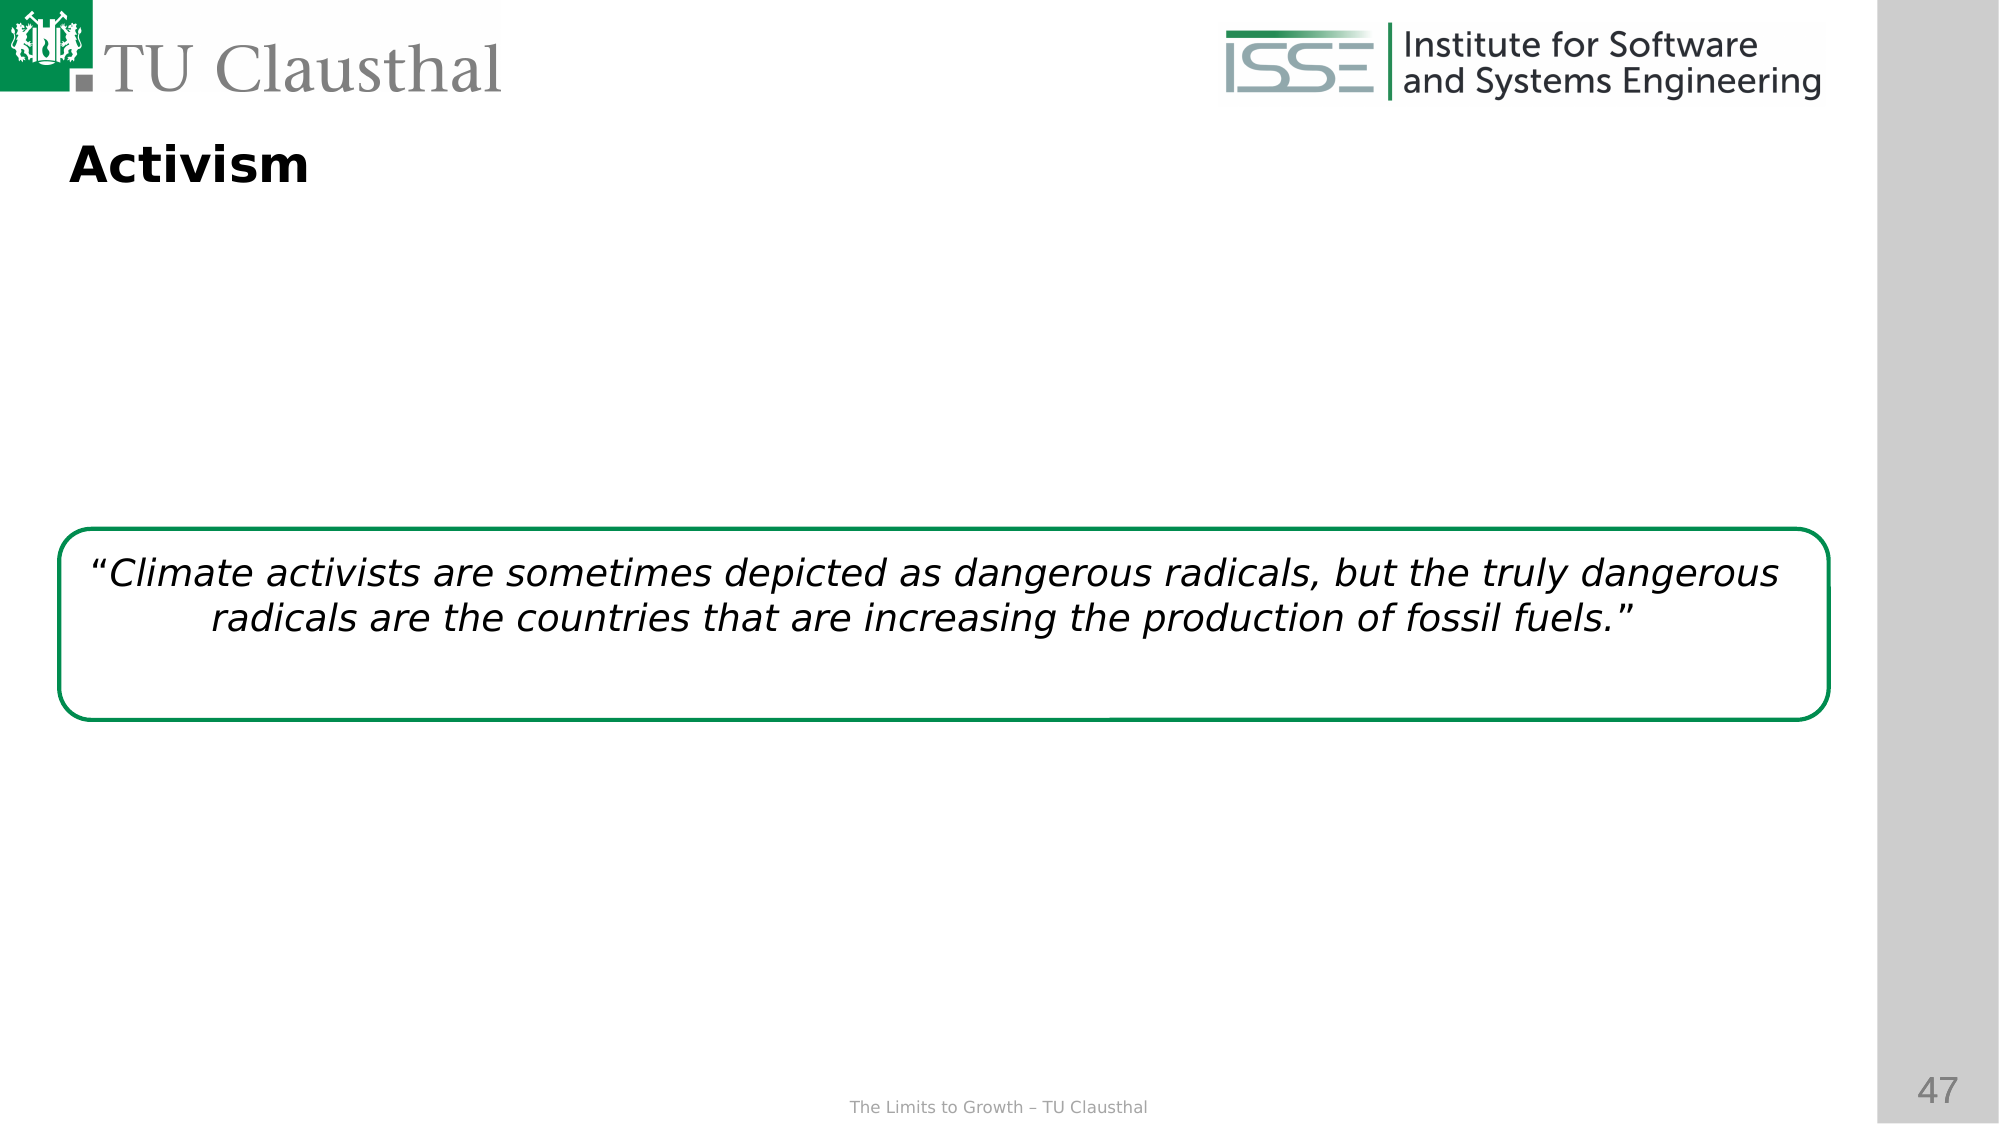

Activism
“Climate activists are sometimes depicted as dangerous radicals, but the truly dangerous radicals are the countries that are increasing the production of fossil fuels.”
United Nations Secretary General Antonio Guterres